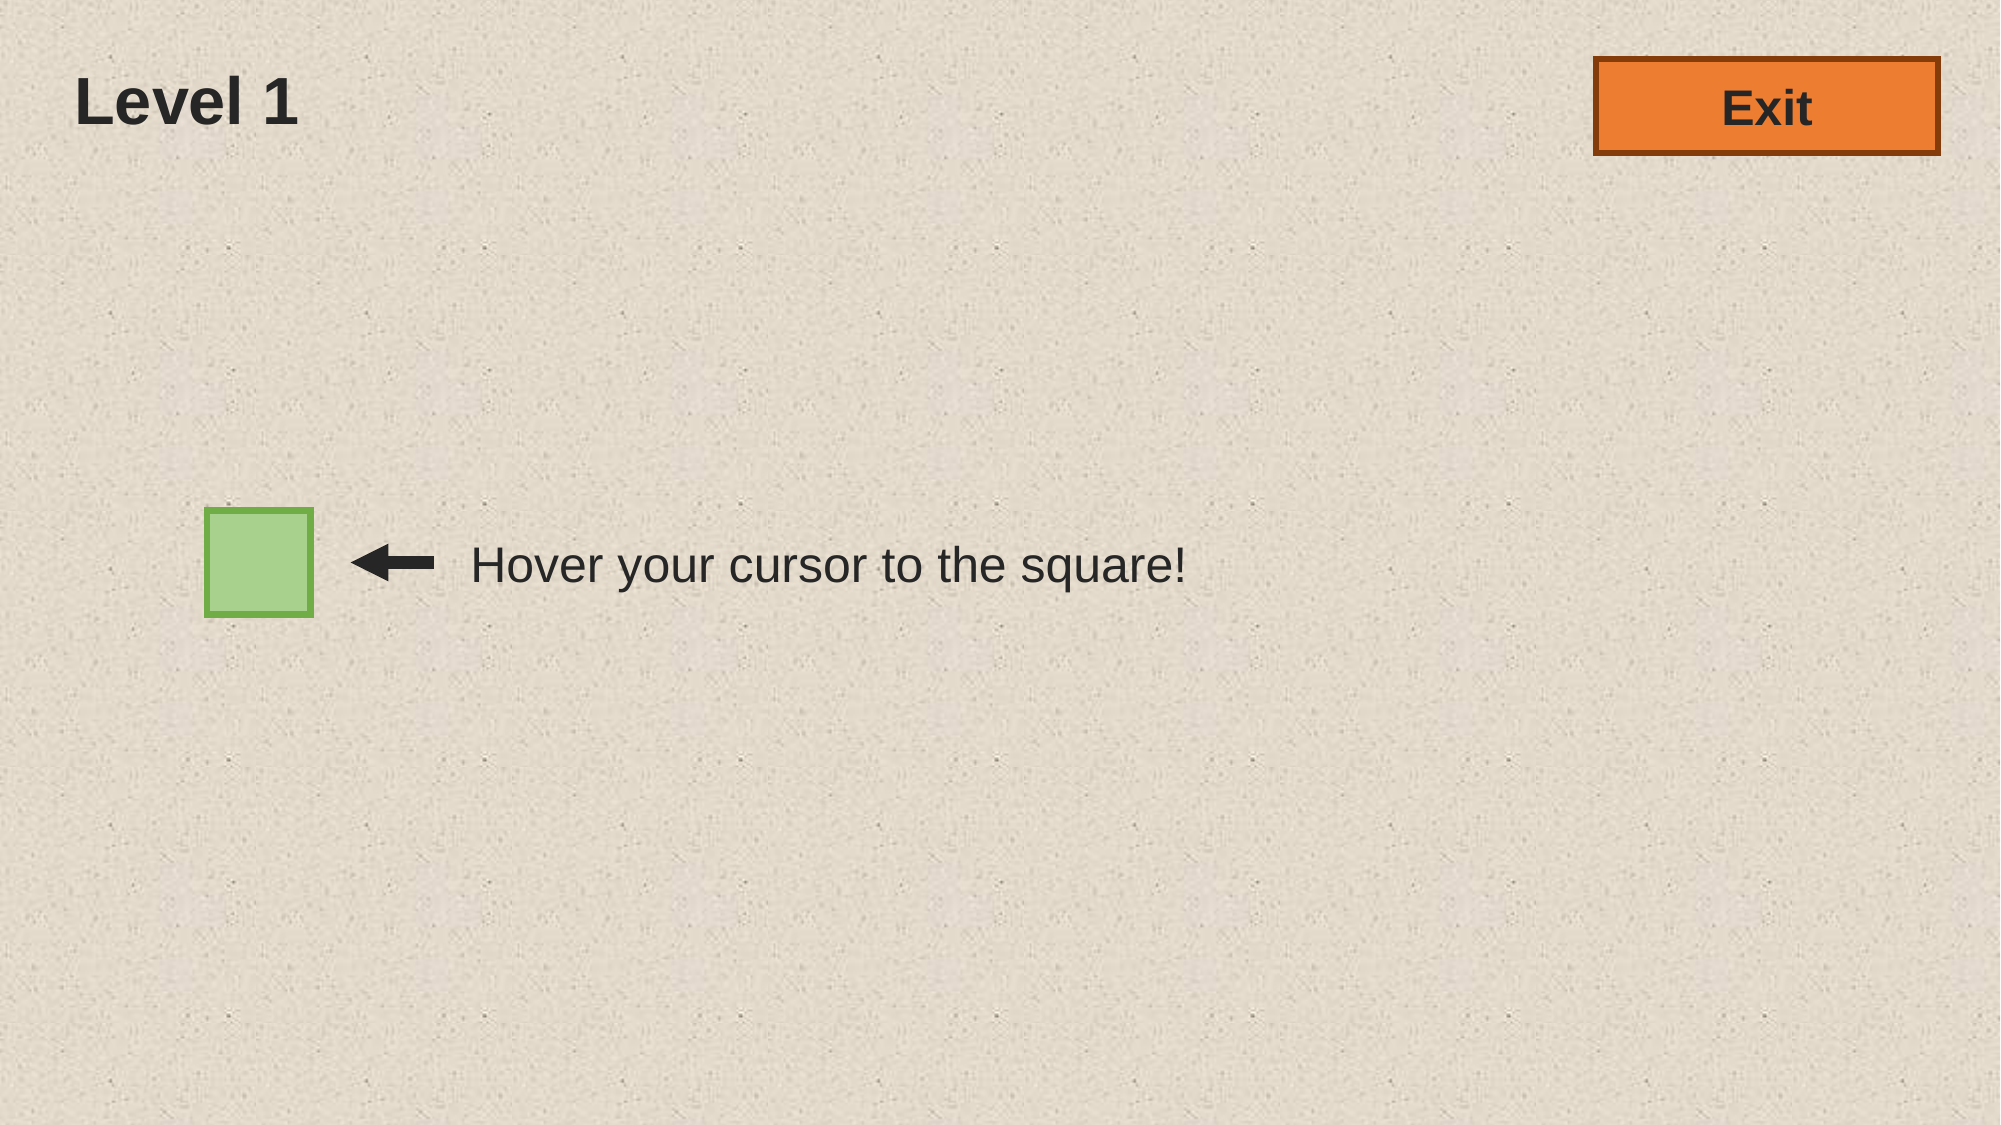

Level 1
Exit

Hover your cursor to the square!